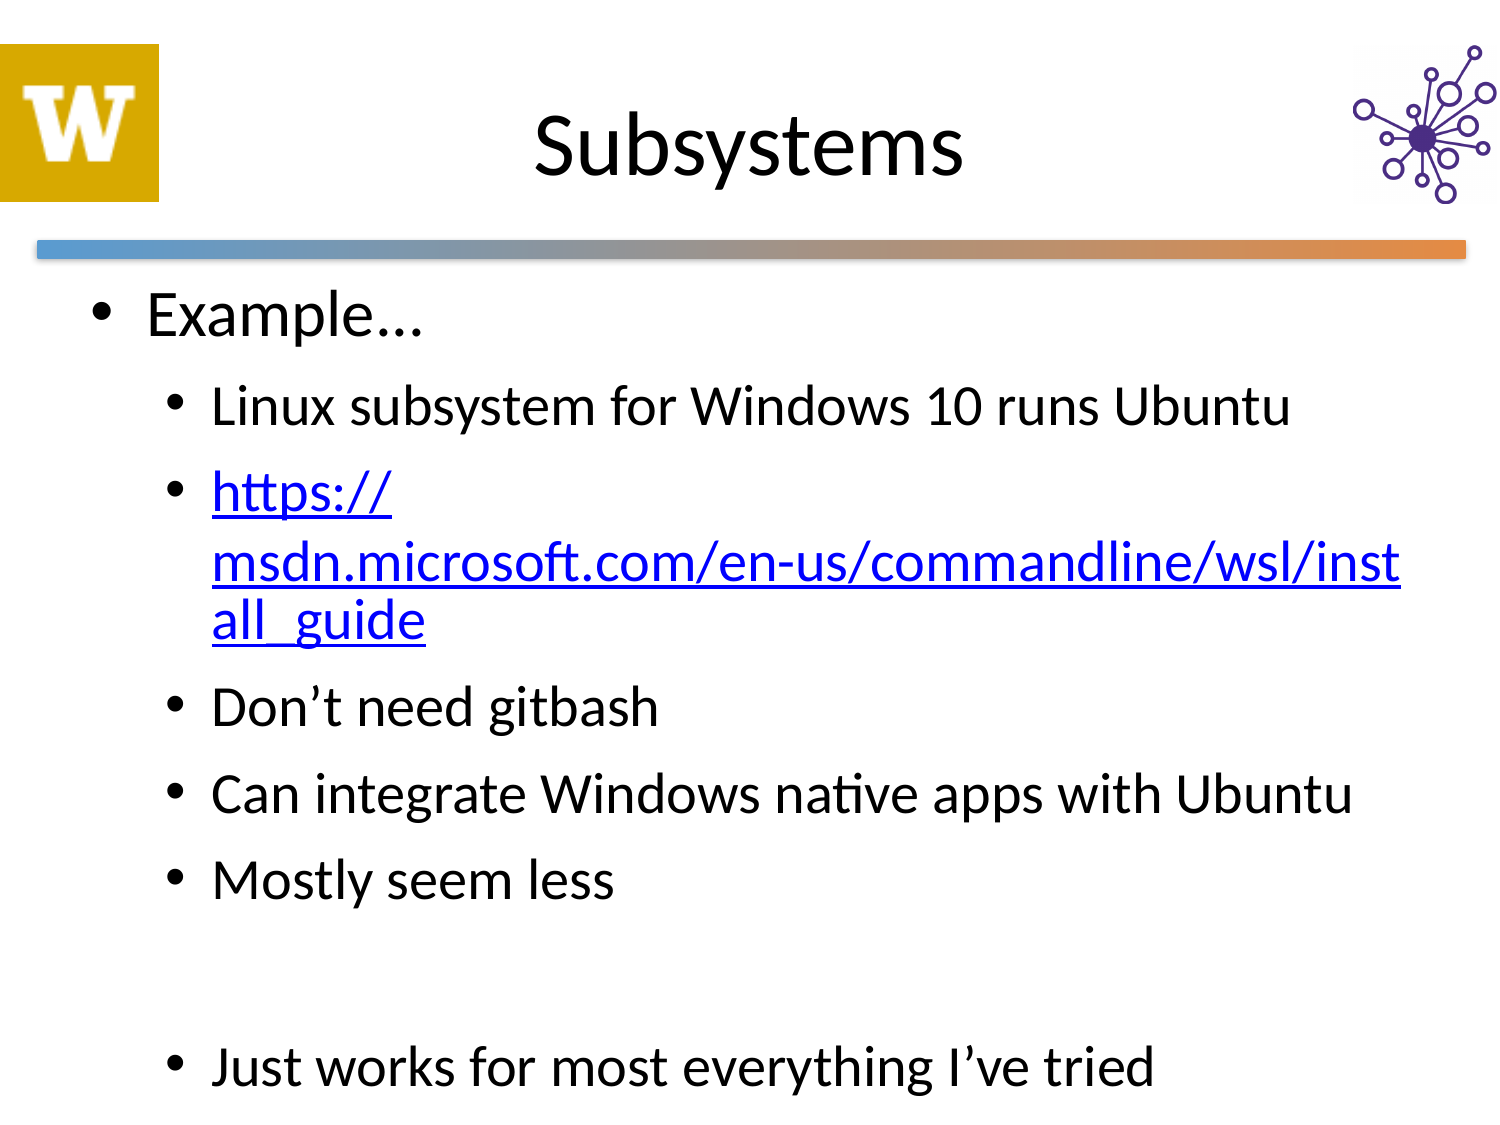

# Subsystems
Example...
Linux subsystem for Windows 10 runs Ubuntu
https://msdn.microsoft.com/en-us/commandline/wsl/install_guide
Don’t need gitbash
Can integrate Windows native apps with Ubuntu
Mostly seem less

Just works for most everything I’ve tried